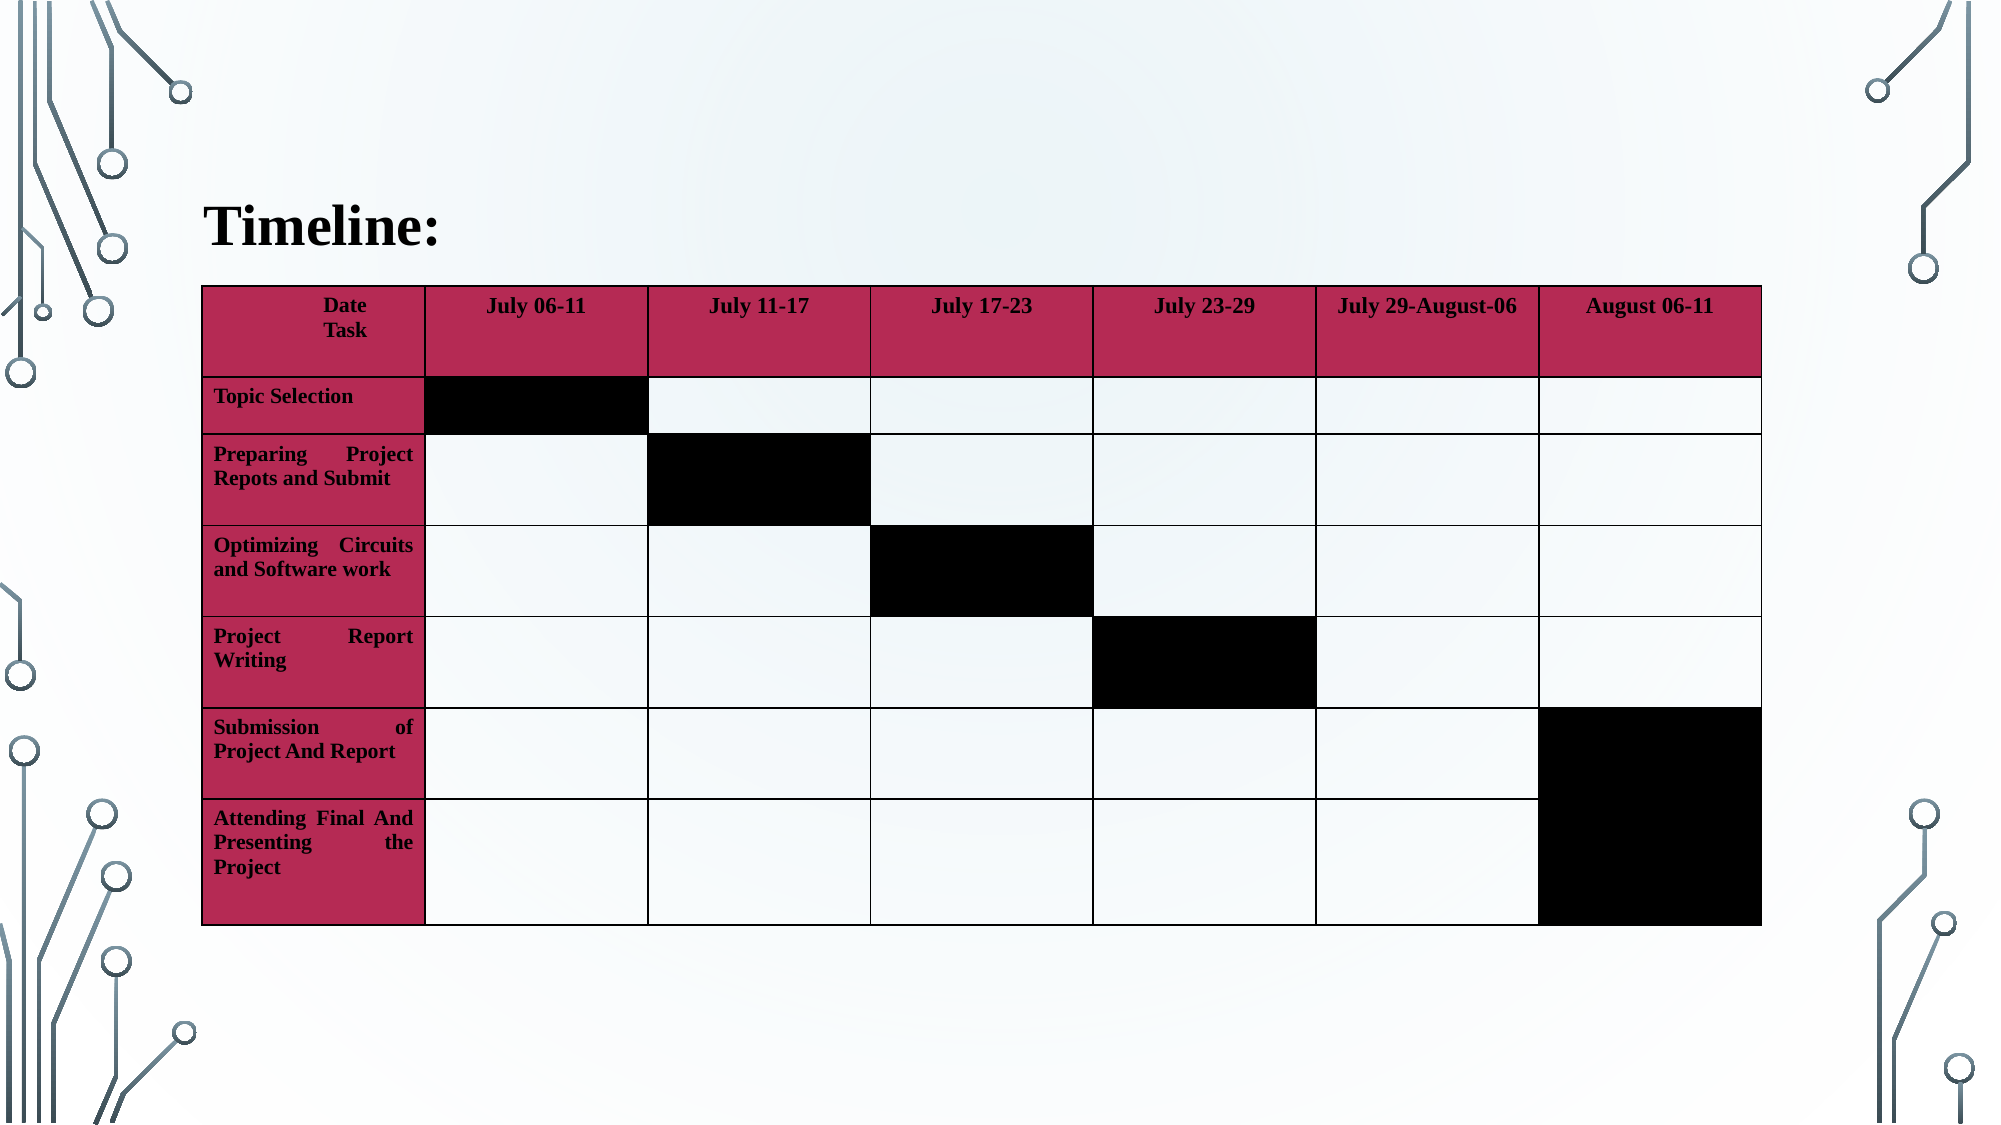

Timeline:
| Date Task | July 06-11 | July 11-17 | July 17-23 | July 23-29 | July 29-August-06 | August 06-11 |
| --- | --- | --- | --- | --- | --- | --- |
| Topic Selection |  |  |  |  |  |  |
| Preparing Project Repots and Submit |  |  |  |  |  |  |
| Optimizing Circuits and Software work |  |  |  |  |  |  |
| Project Report Writing |  |  |  |  |  |  |
| Submission of Project And Report |  |  |  |  |  |  |
| Attending Final And Presenting the Project |  |  |  |  |  |  |